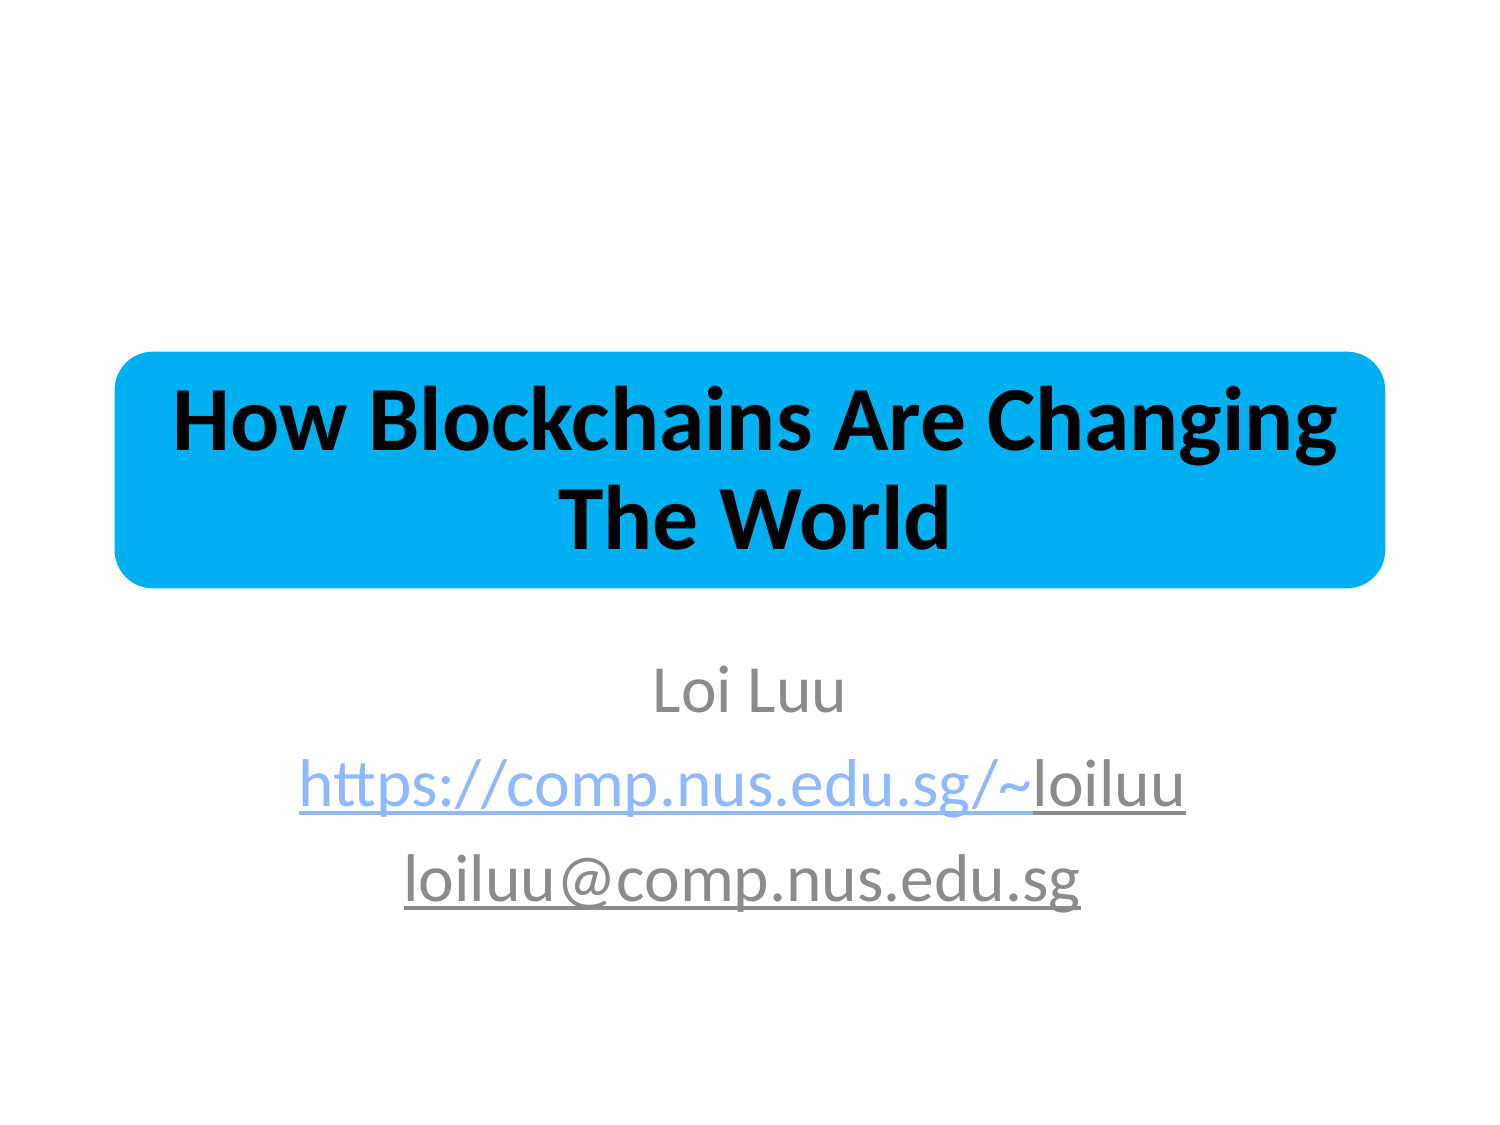

How Blockchains Are Changing The World
Loi Luu
https://comp.nus.edu.sg/~loiluu
loiluu@comp.nus.edu.sg